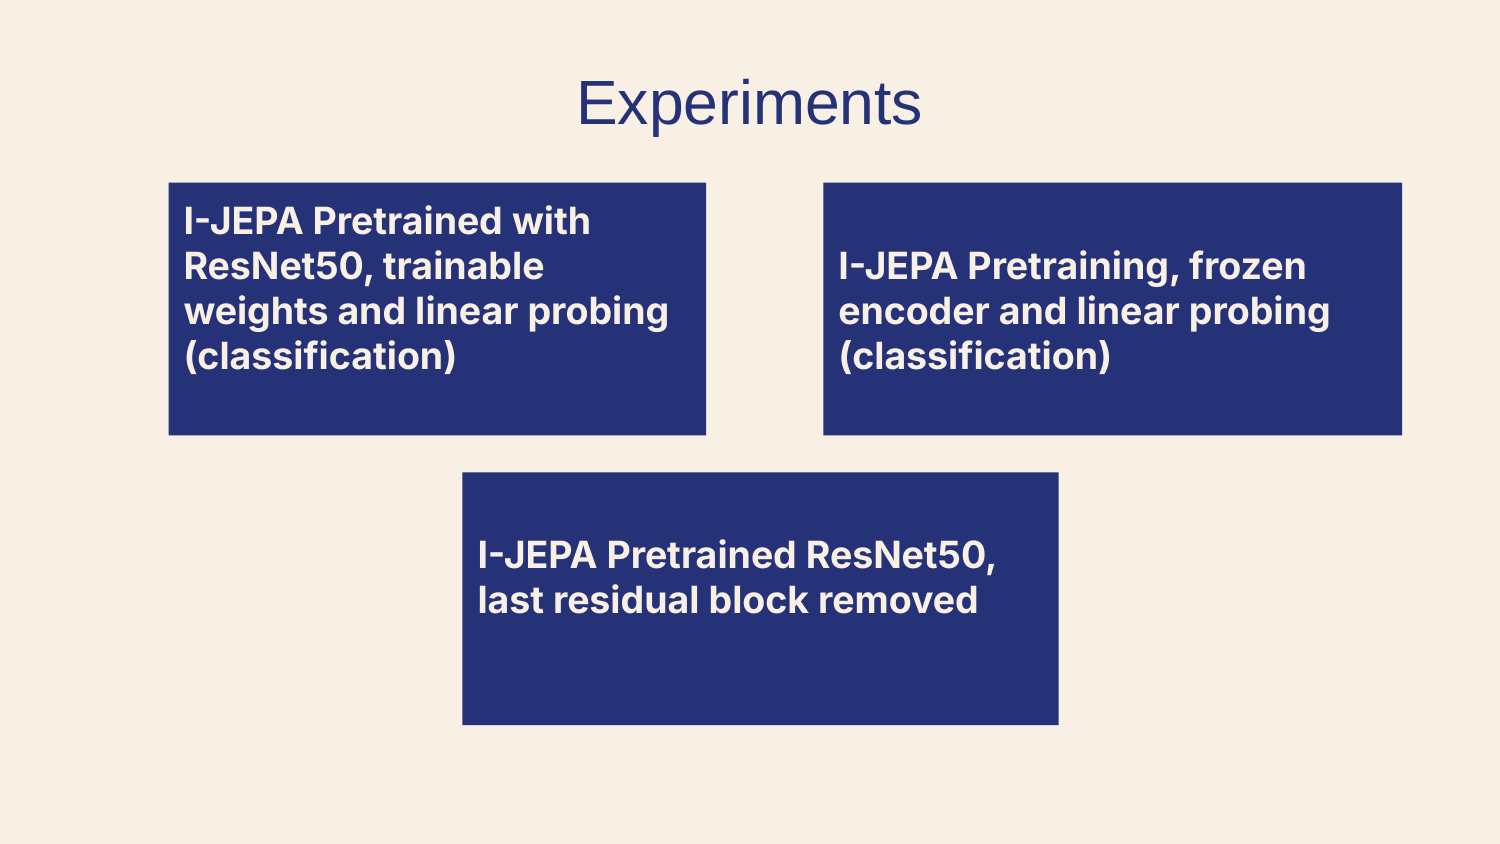

Experiments
I-JEPA Pretrained with ResNet50, trainable weights and linear probing (classification)

I-JEPA Pretraining, frozen encoder and linear probing (classification)
I-JEPA Pretrained ResNet50, last residual block removed